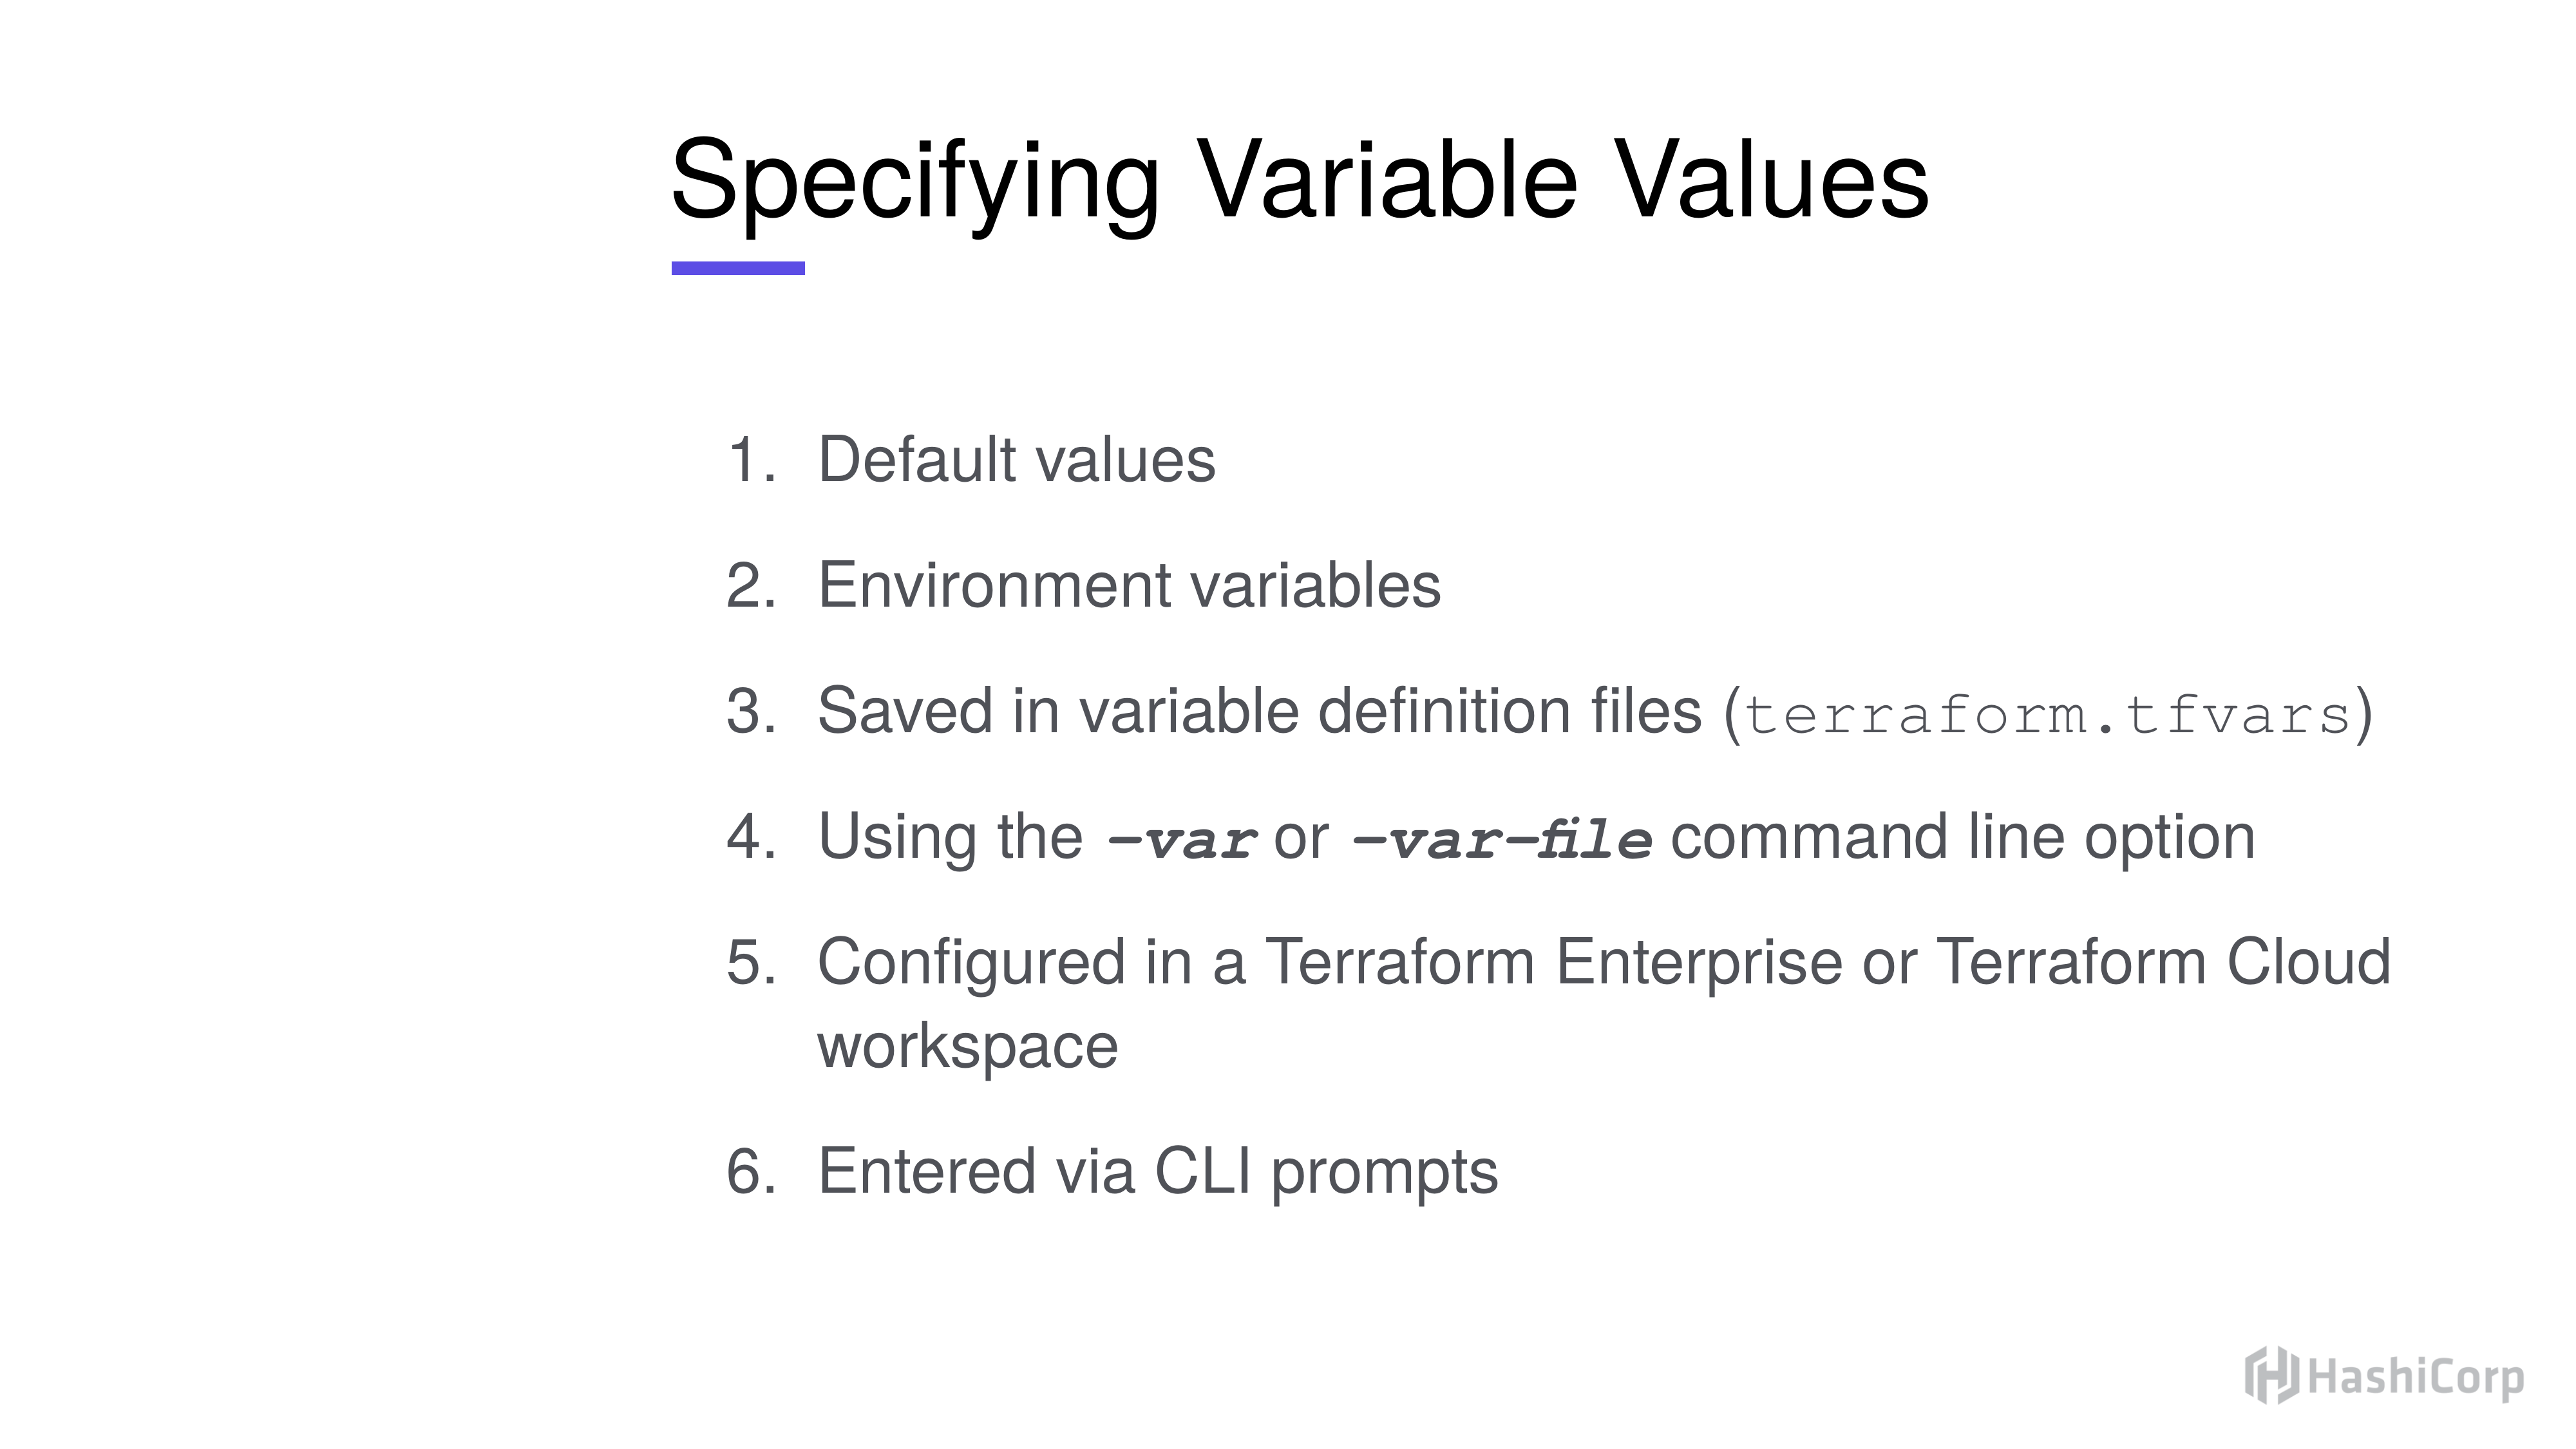

# Specifying Variable Values

Default values
Environment variables
Saved in variable definition files (terraform.tfvars)
Using the -var or -var-file command line option
Configured in a Terraform Enterprise or Terraform Cloud workspace
Entered via CLI prompts
112